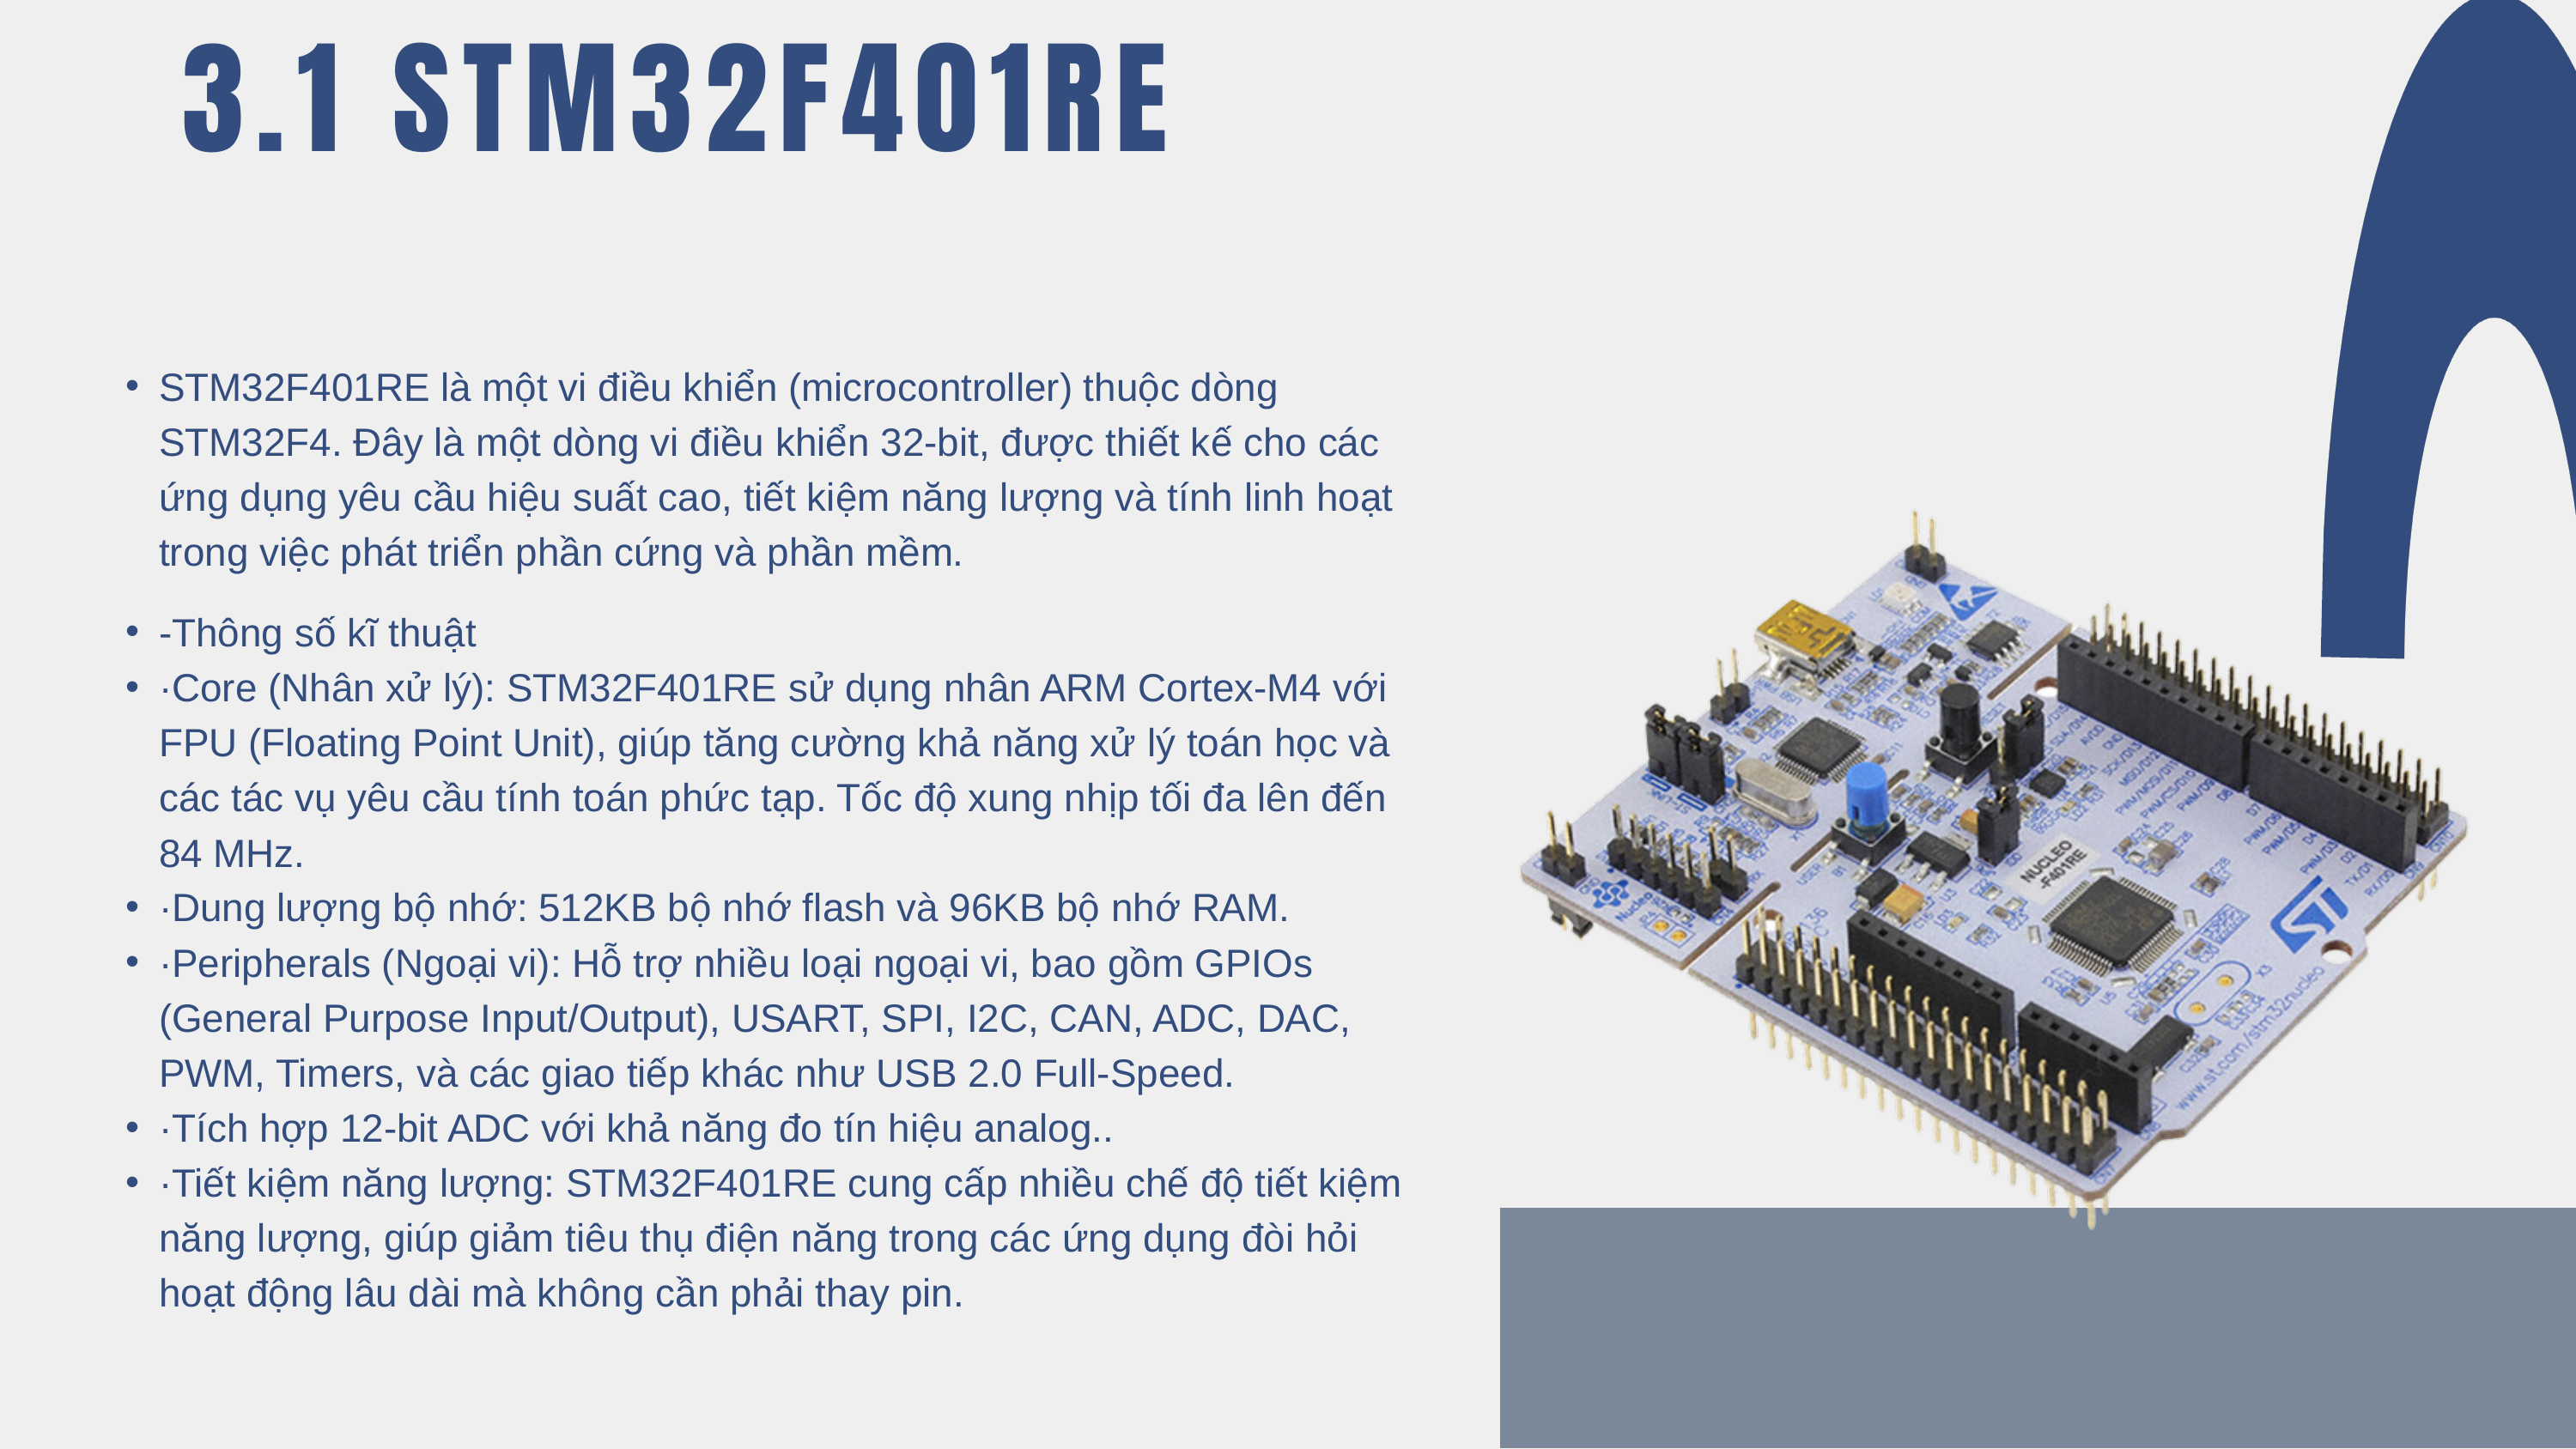

3.1 STM32F401RE

STM32F401RE là một vi điều khiển (microcontroller) thuộc dòng STM32F4. Đây là một dòng vi điều khiển 32-bit, được thiết kế cho các ứng dụng yêu cầu hiệu suất cao, tiết kiệm năng lượng và tính linh hoạt trong việc phát triển phần cứng và phần mềm.

-Thông số kĩ thuật
·Core (Nhân xử lý): STM32F401RE sử dụng nhân ARM Cortex-M4 với FPU (Floating Point Unit), giúp tăng cường khả năng xử lý toán học và các tác vụ yêu cầu tính toán phức tạp. Tốc độ xung nhịp tối đa lên đến 84 MHz.
·Dung lượng bộ nhớ: 512KB bộ nhớ flash và 96KB bộ nhớ RAM.
·Peripherals (Ngoại vi): Hỗ trợ nhiều loại ngoại vi, bao gồm GPIOs (General Purpose Input/Output), USART, SPI, I2C, CAN, ADC, DAC, PWM, Timers, và các giao tiếp khác như USB 2.0 Full-Speed.
·Tích hợp 12-bit ADC với khả năng đo tín hiệu analog..
·Tiết kiệm năng lượng: STM32F401RE cung cấp nhiều chế độ tiết kiệm năng lượng, giúp giảm tiêu thụ điện năng trong các ứng dụng đòi hỏi hoạt động lâu dài mà không cần phải thay pin.